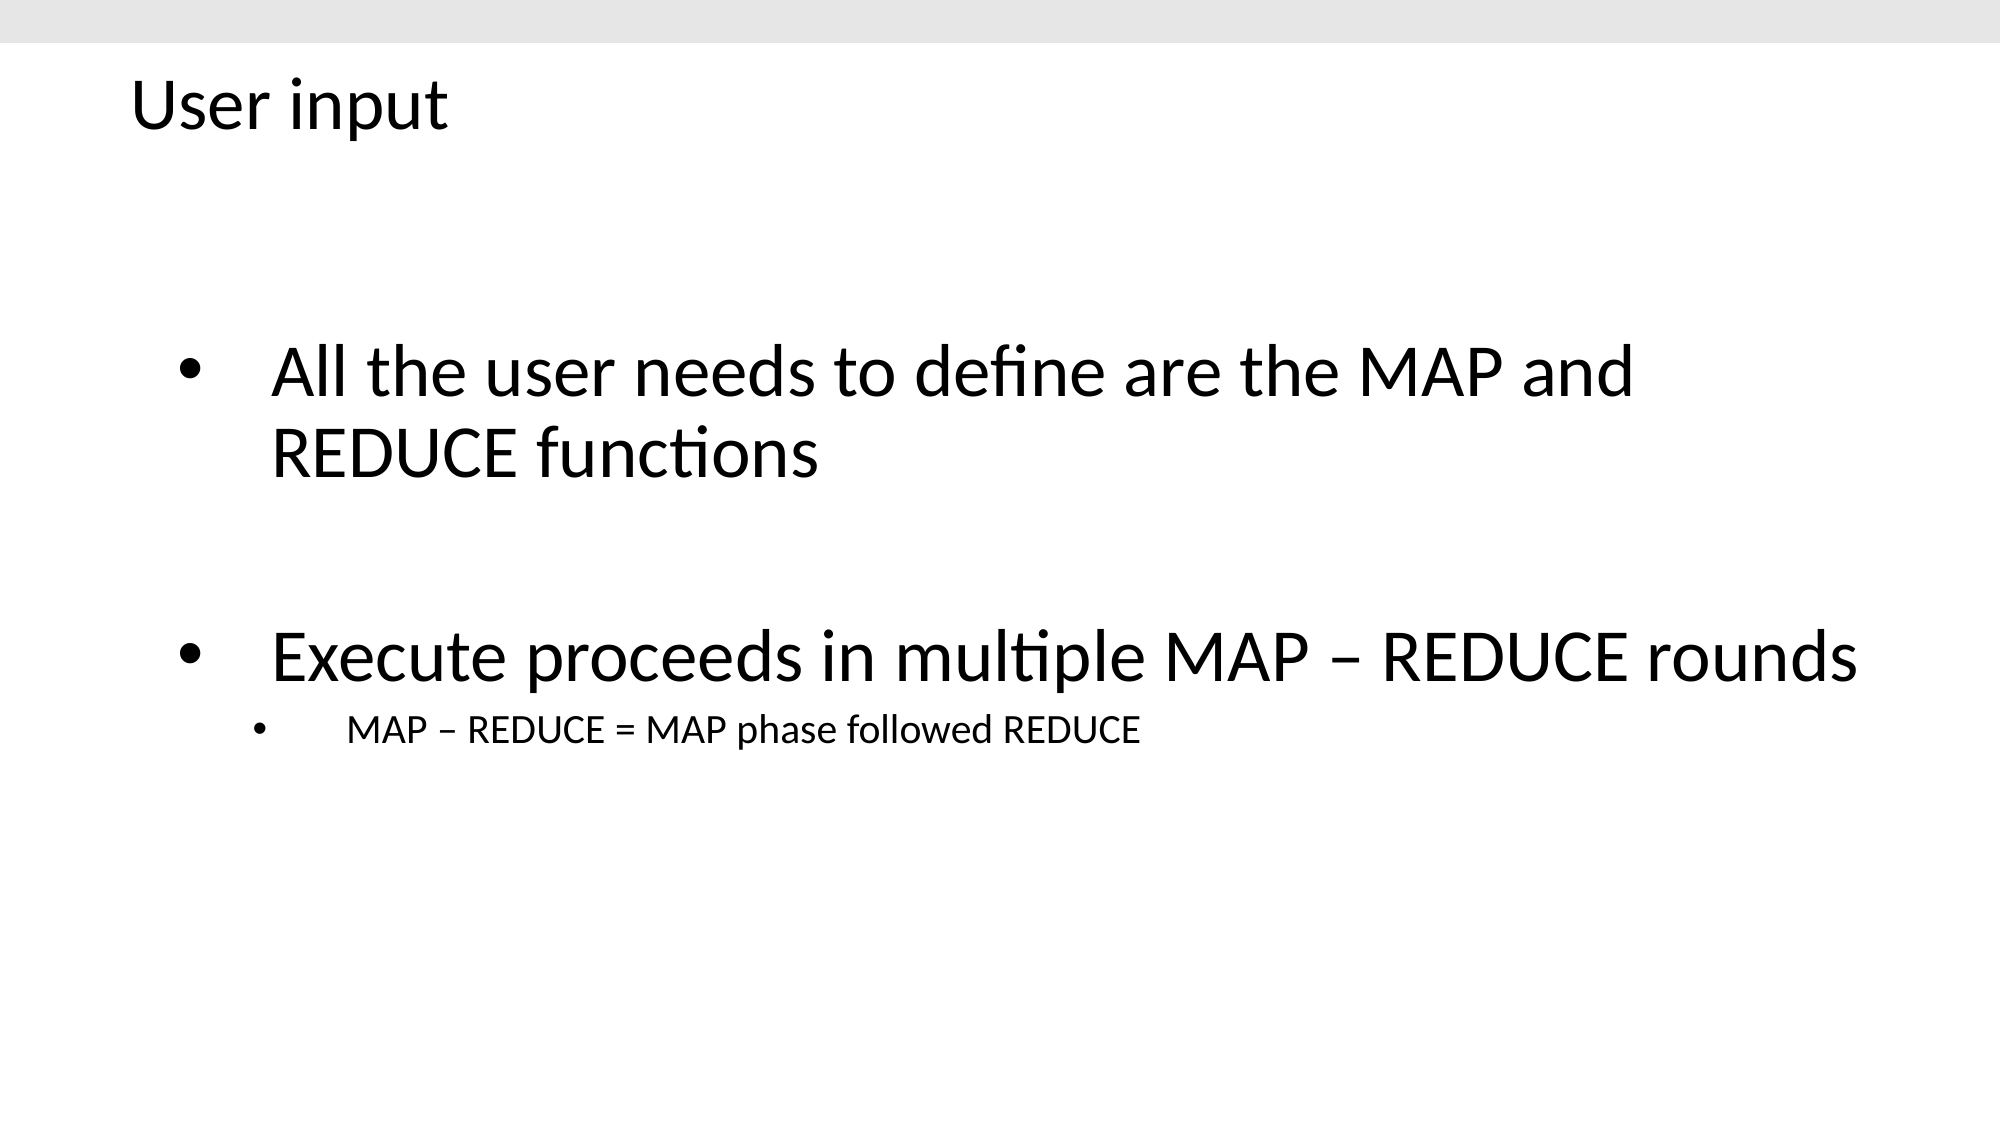

# User input

All the user needs to define are the MAP and REDUCE functions

Execute proceeds in multiple MAP – REDUCE rounds
MAP – REDUCE = MAP phase followed REDUCE